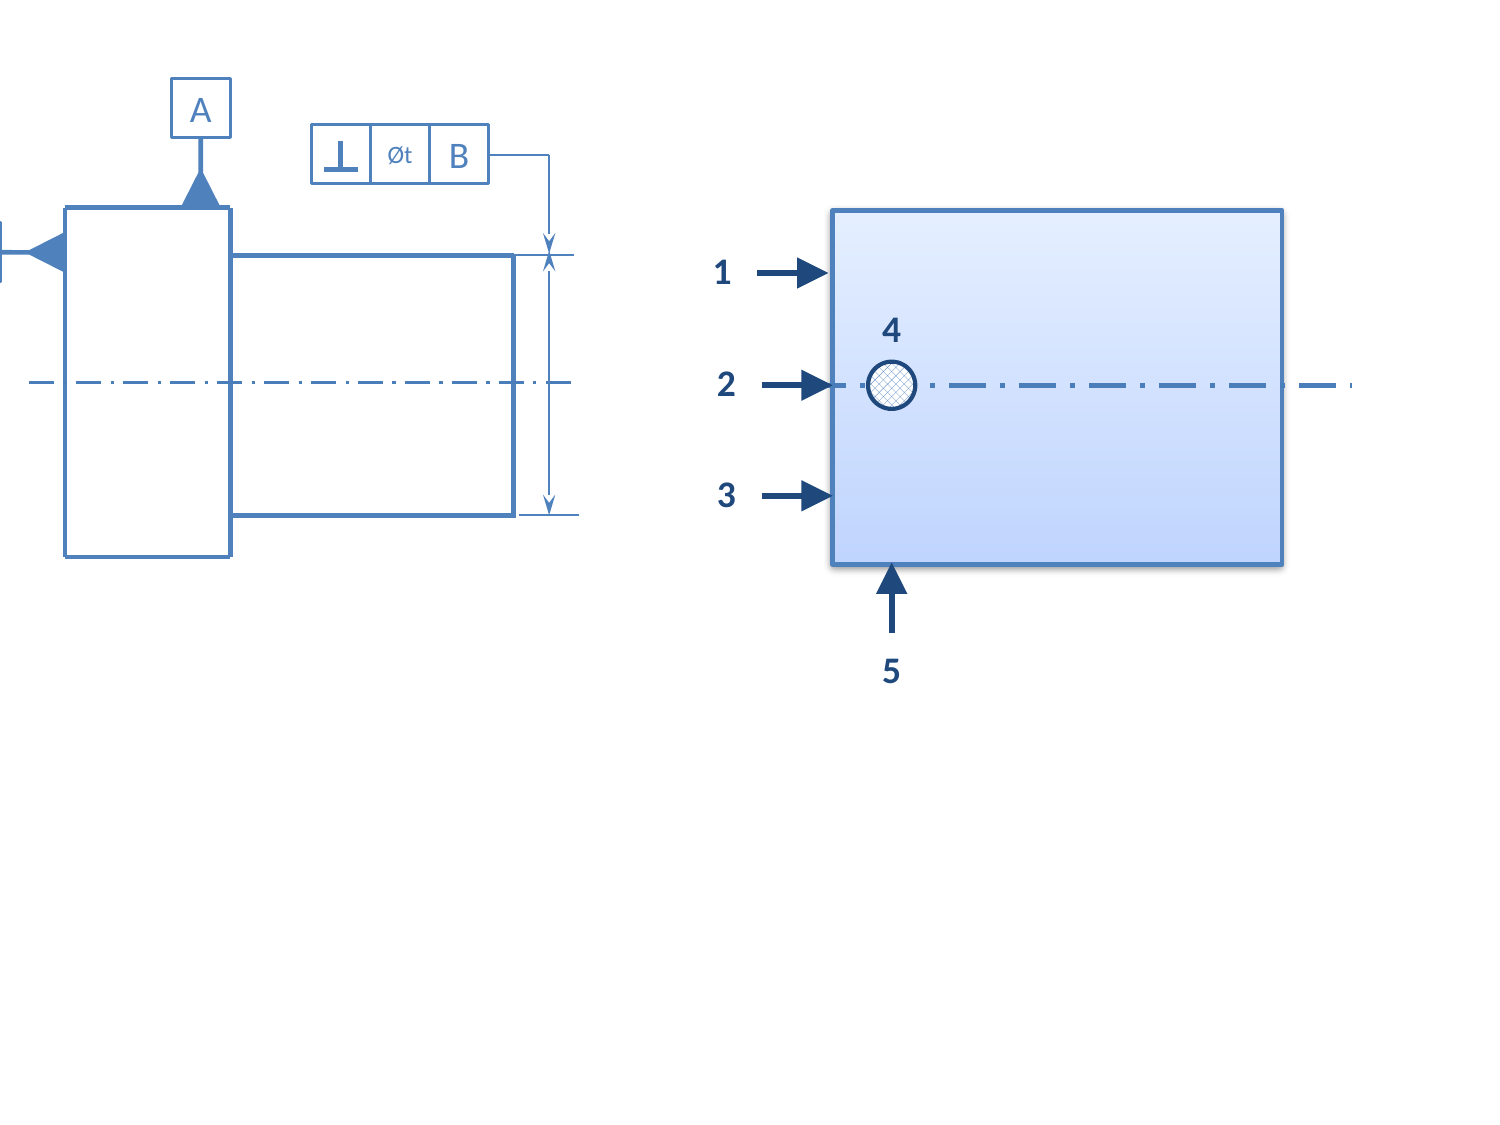

A

Øt
B

B

1
4
2

3
5